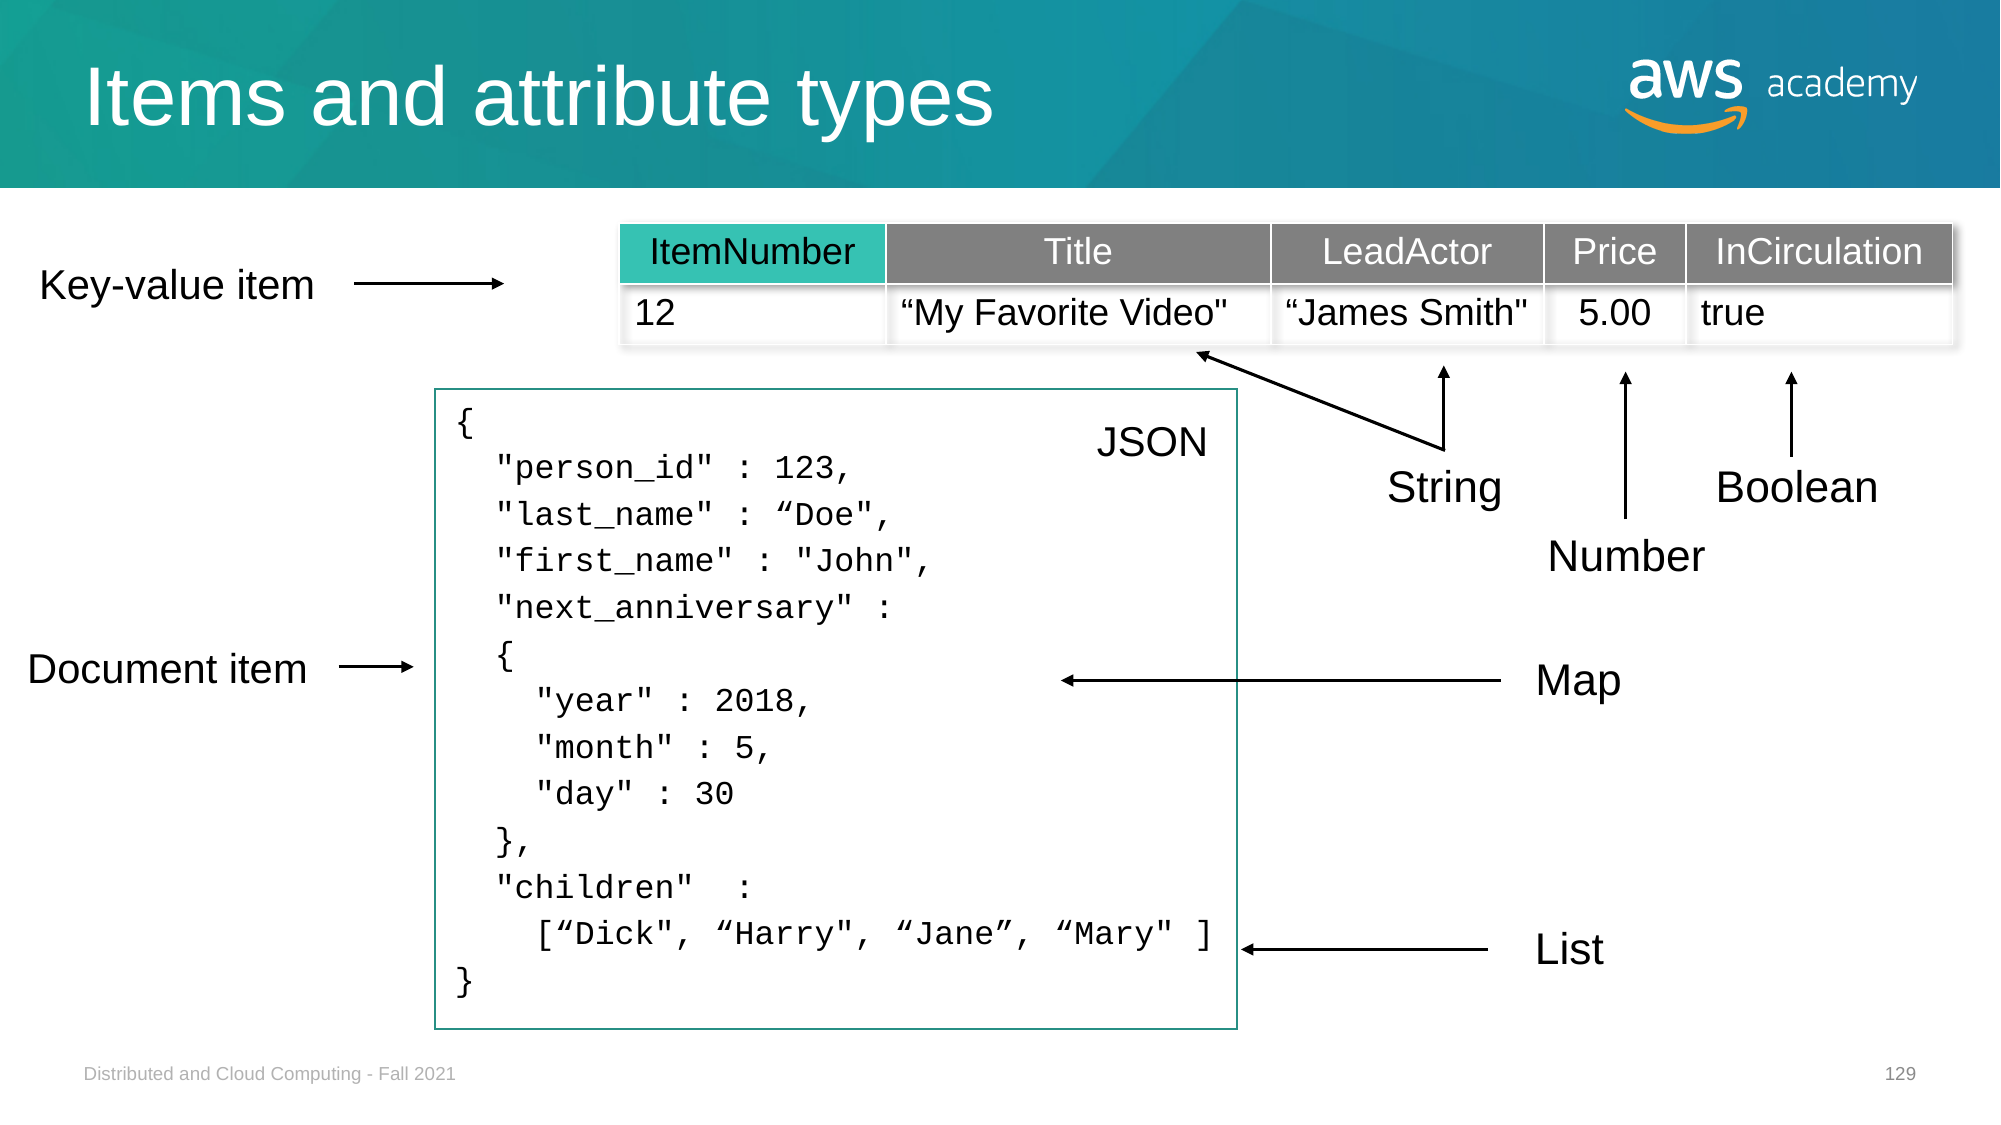

# Items and attribute types
| ItemNumber | Title | LeadActor | Price | InCirculation |
| --- | --- | --- | --- | --- |
| 12 | “My Favorite Video" | “James Smith" | 5.00 | true |
Key-value item
{
  "person_id" : 123,
  "last_name" : “Doe",
  "first_name" : "John",
  "next_anniversary" :
  {
    "year" : 2018,
    "month" : 5,
    "day" : 30
  },
  "children"  :
    [“Dick", “Harry", “Jane”, “Mary" ]
}
JSON
String
Boolean
Number
Document item
Map
List
Distributed and Cloud Computing - Fall 2021
129